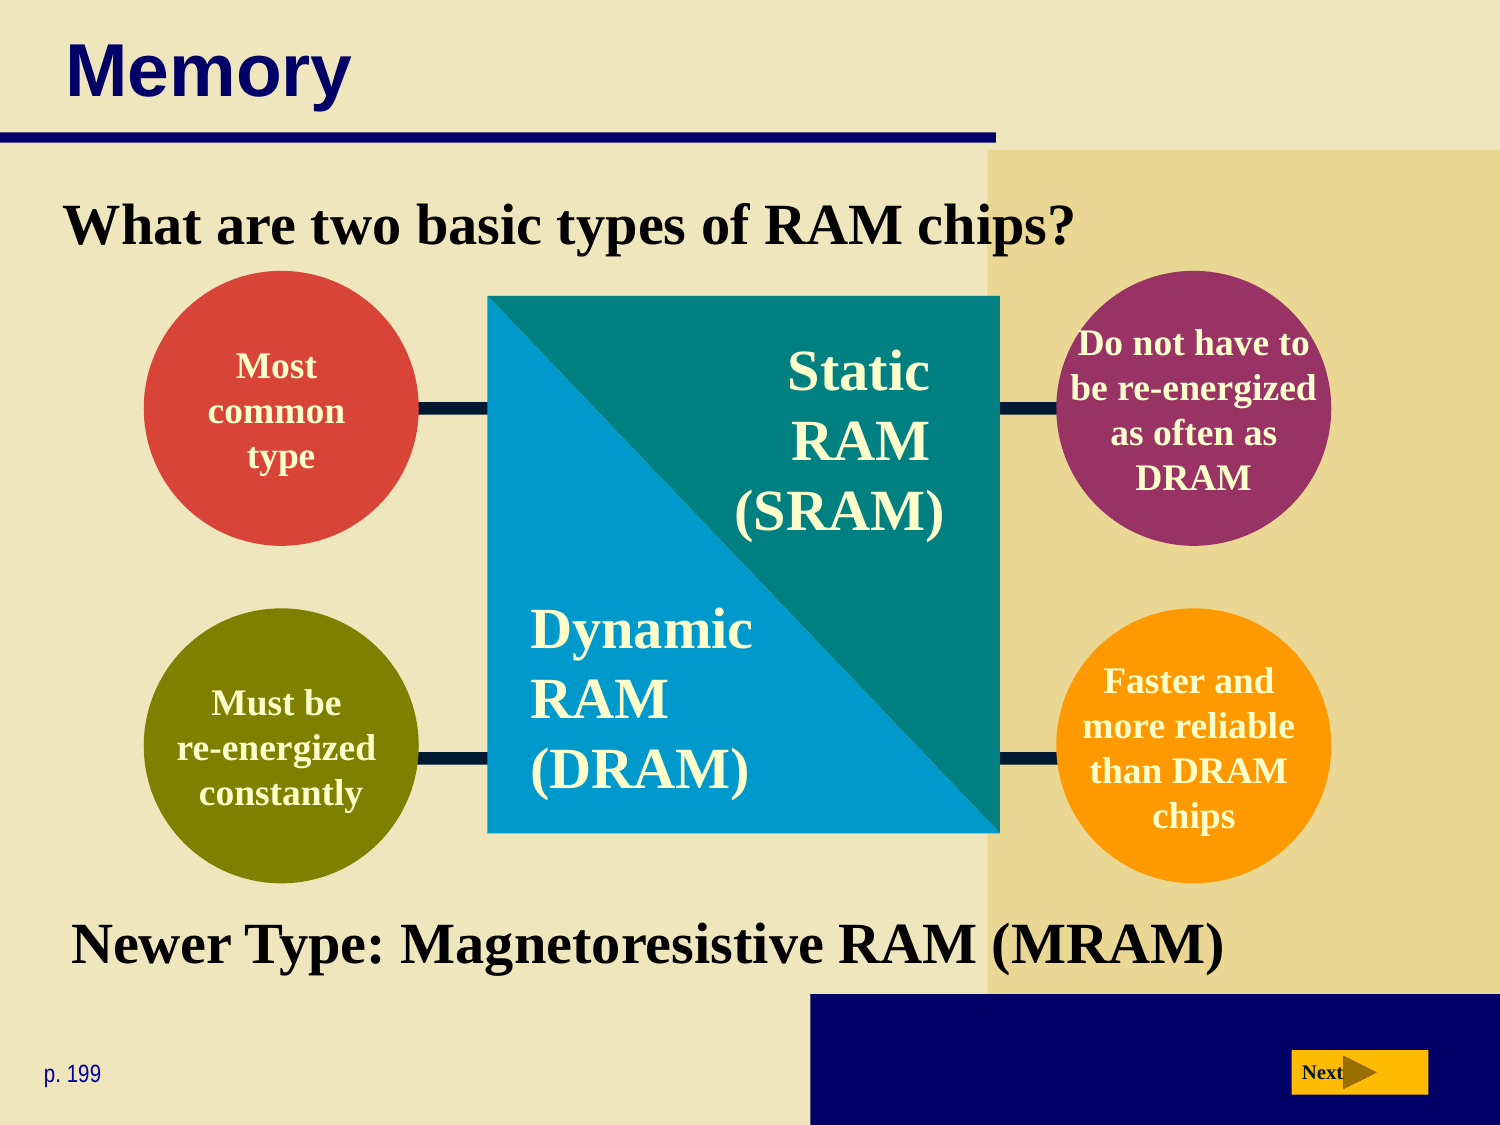

# Memory
What are two basic types of RAM chips?
Most
common
type

Do not have to
be re-energized
as often as
DRAM

Static
RAM
(SRAM)
Dynamic
RAM
(DRAM)
Must be
re-energized
constantly

Faster and
more reliable
than DRAM
chips

Newer Type: Magnetoresistive RAM (MRAM)
p. 199

Next